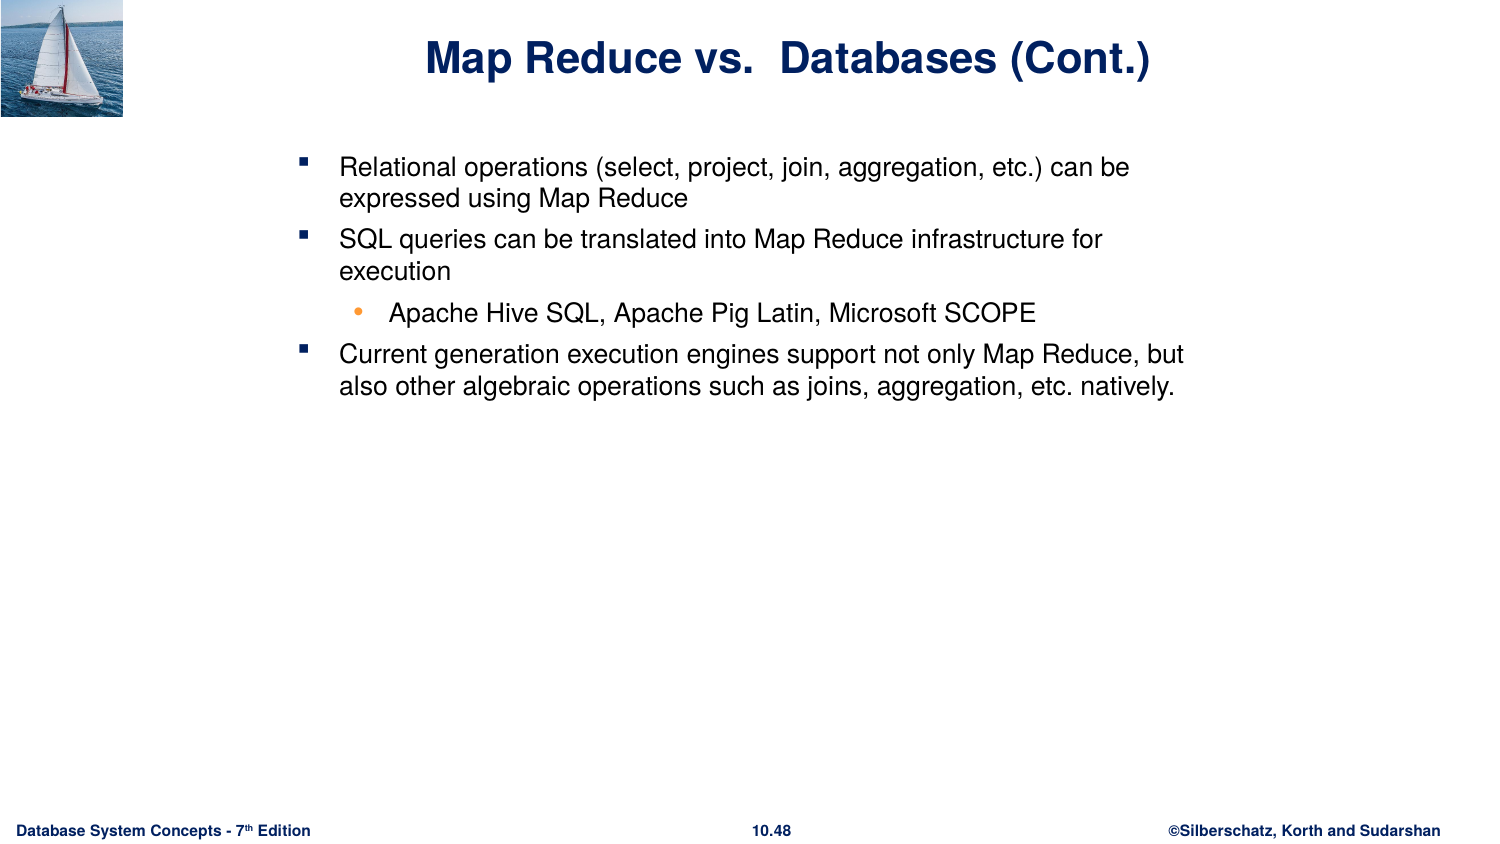

# Map Reduce vs.  Databases (Cont.)
Relational operations (select, project, join, aggregation, etc.) can be expressed using Map Reduce
SQL queries can be translated into Map Reduce infrastructure for execution
Apache Hive SQL, Apache Pig Latin, Microsoft SCOPE
Current generation execution engines support not only Map Reduce, but also other algebraic operations such as joins, aggregation, etc. natively.